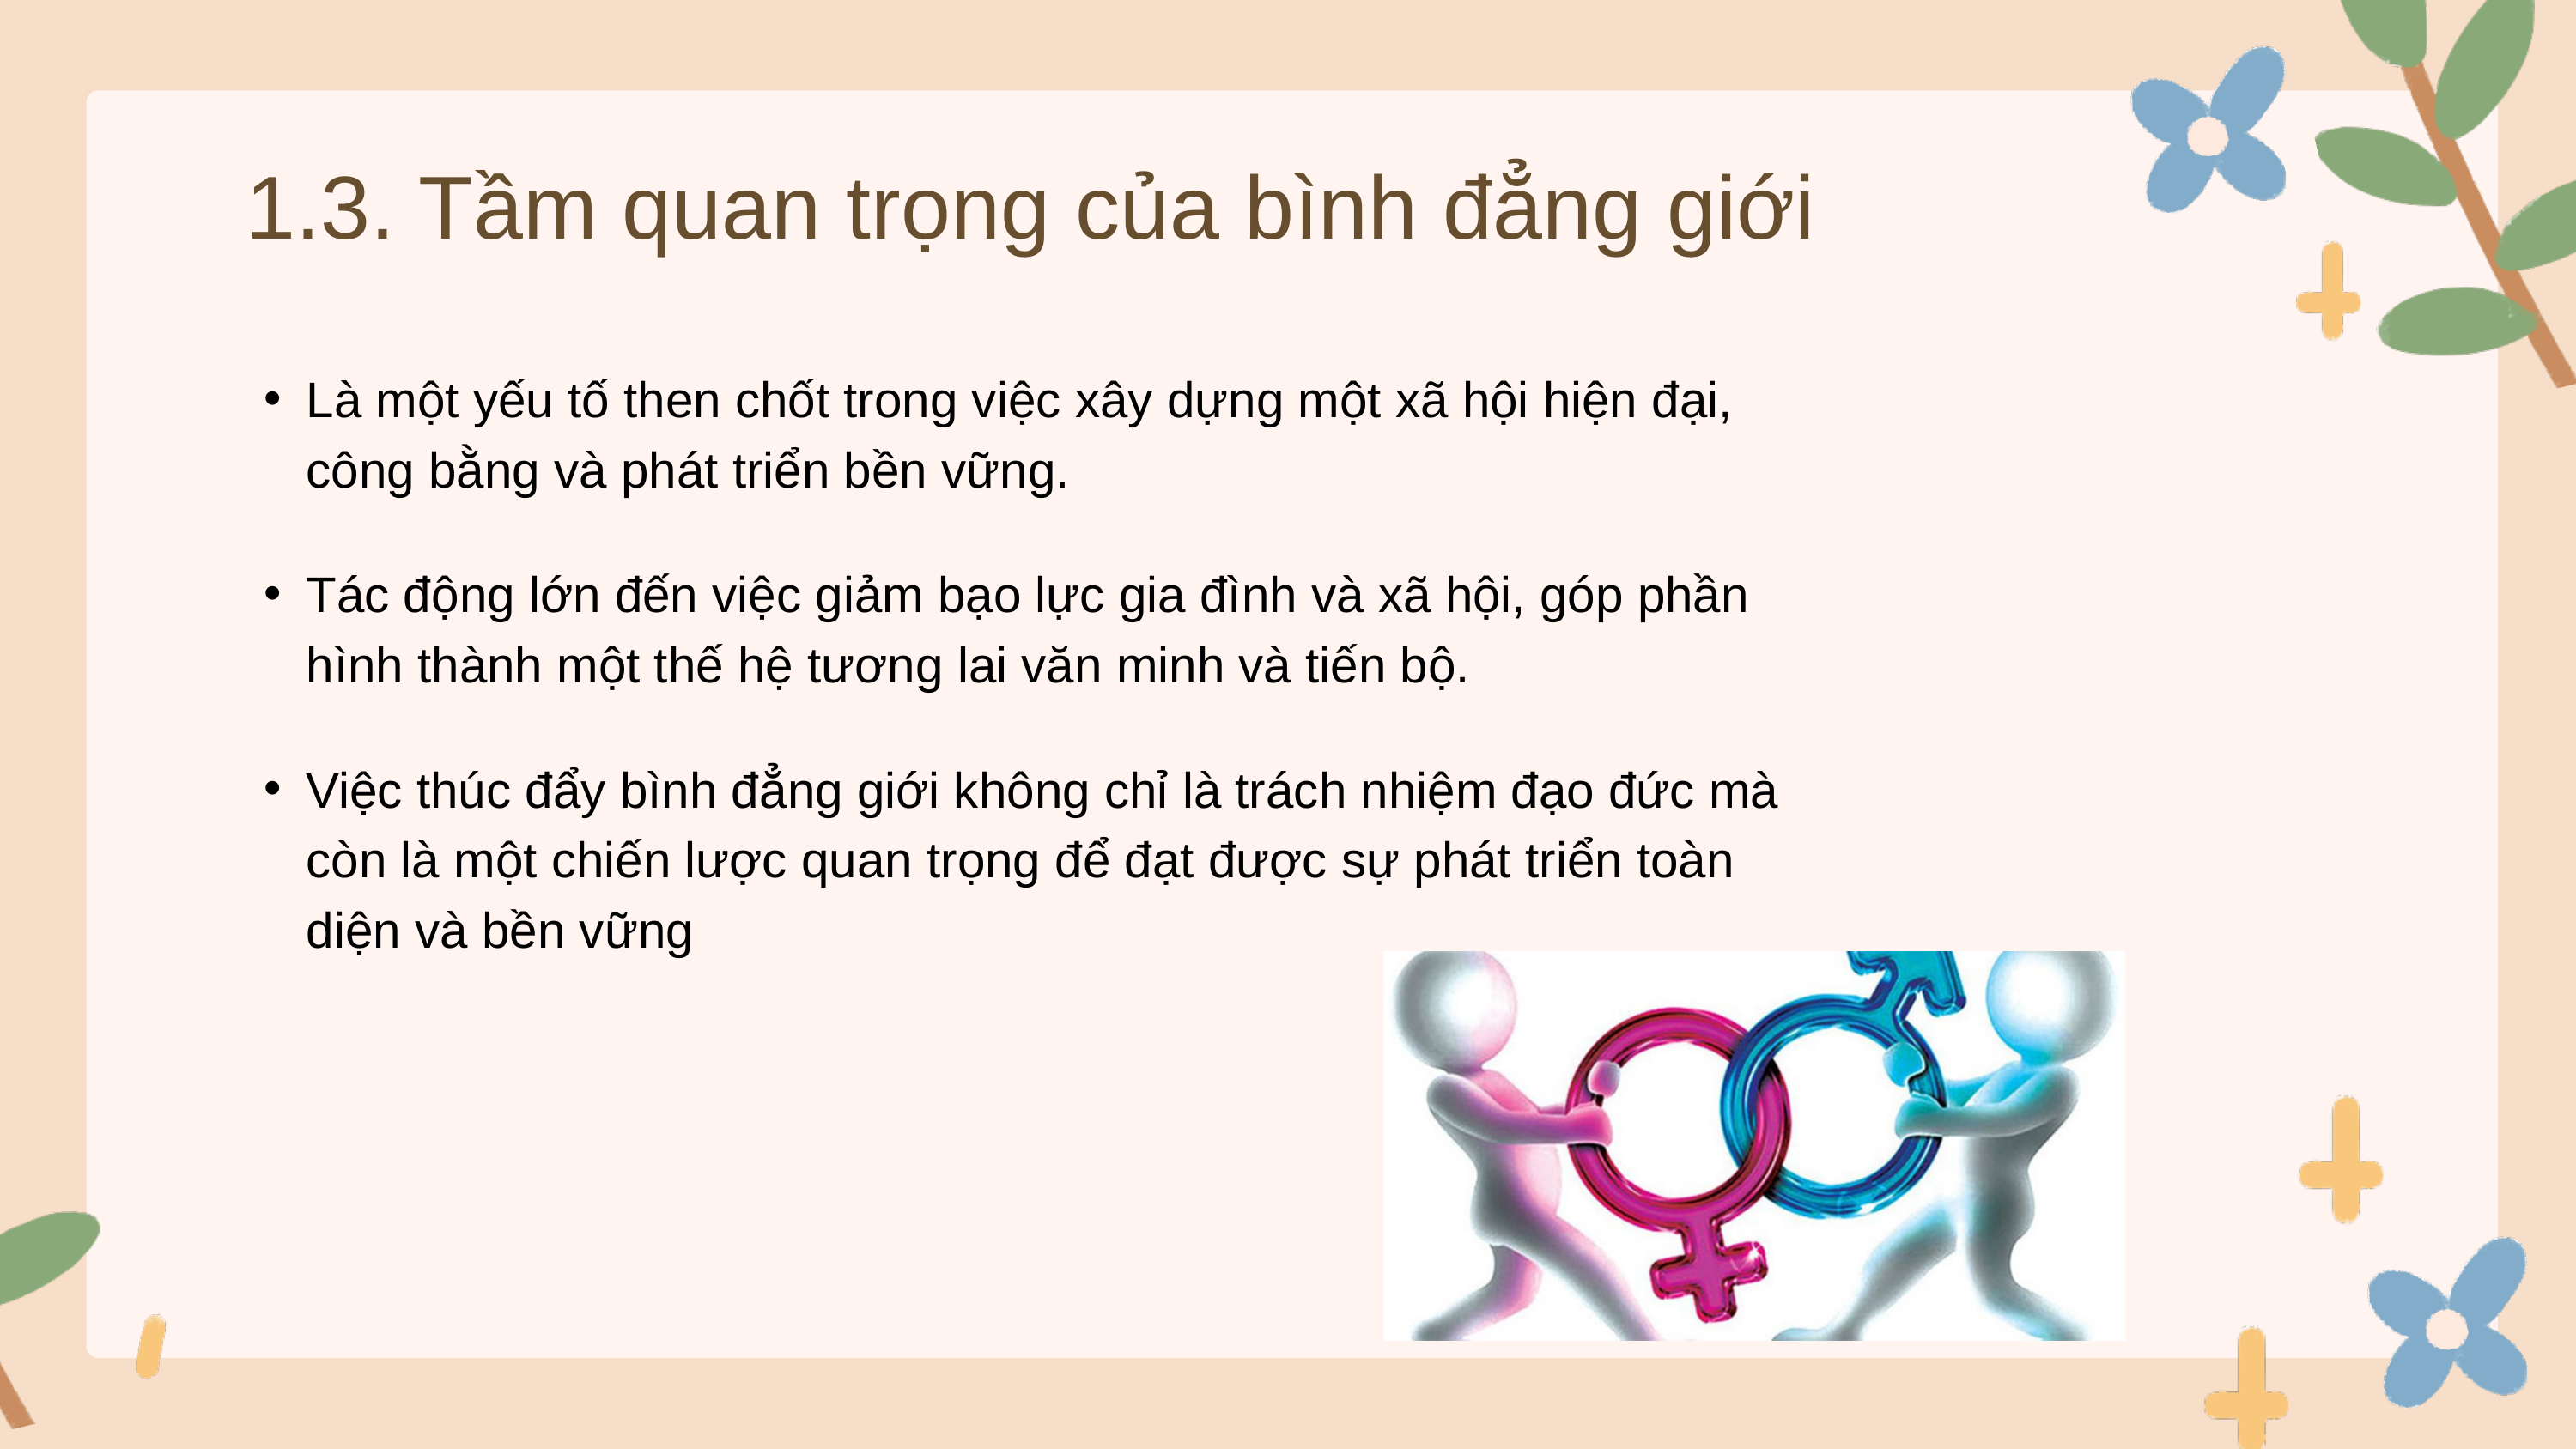

1.3. Tầm quan trọng của bình đẳng giới
Là một yếu tố then chốt trong việc xây dựng một xã hội hiện đại, công bằng và phát triển bền vững.
Tác động lớn đến việc giảm bạo lực gia đình và xã hội, góp phần hình thành một thế hệ tương lai văn minh và tiến bộ.
Việc thúc đẩy bình đẳng giới không chỉ là trách nhiệm đạo đức mà còn là một chiến lược quan trọng để đạt được sự phát triển toàn diện và bền vững